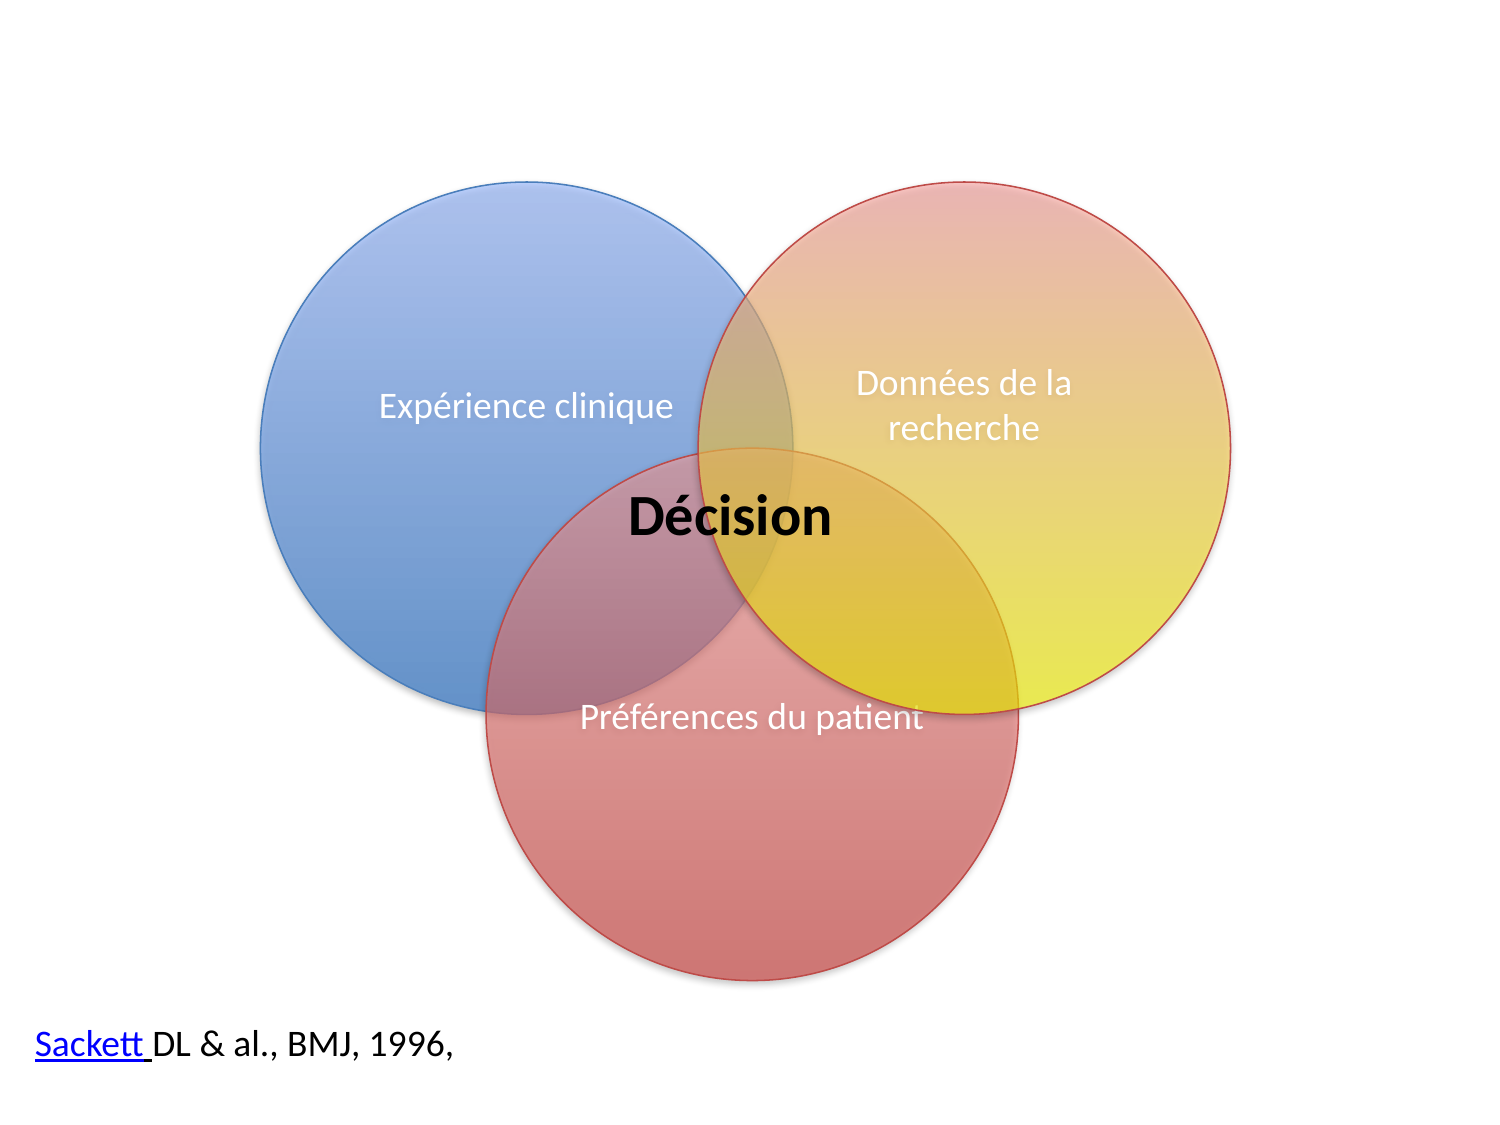

Expérience clinique

Données de la recherche

Préférences du patient
Décision
Sackett DL & al., BMJ, 1996,